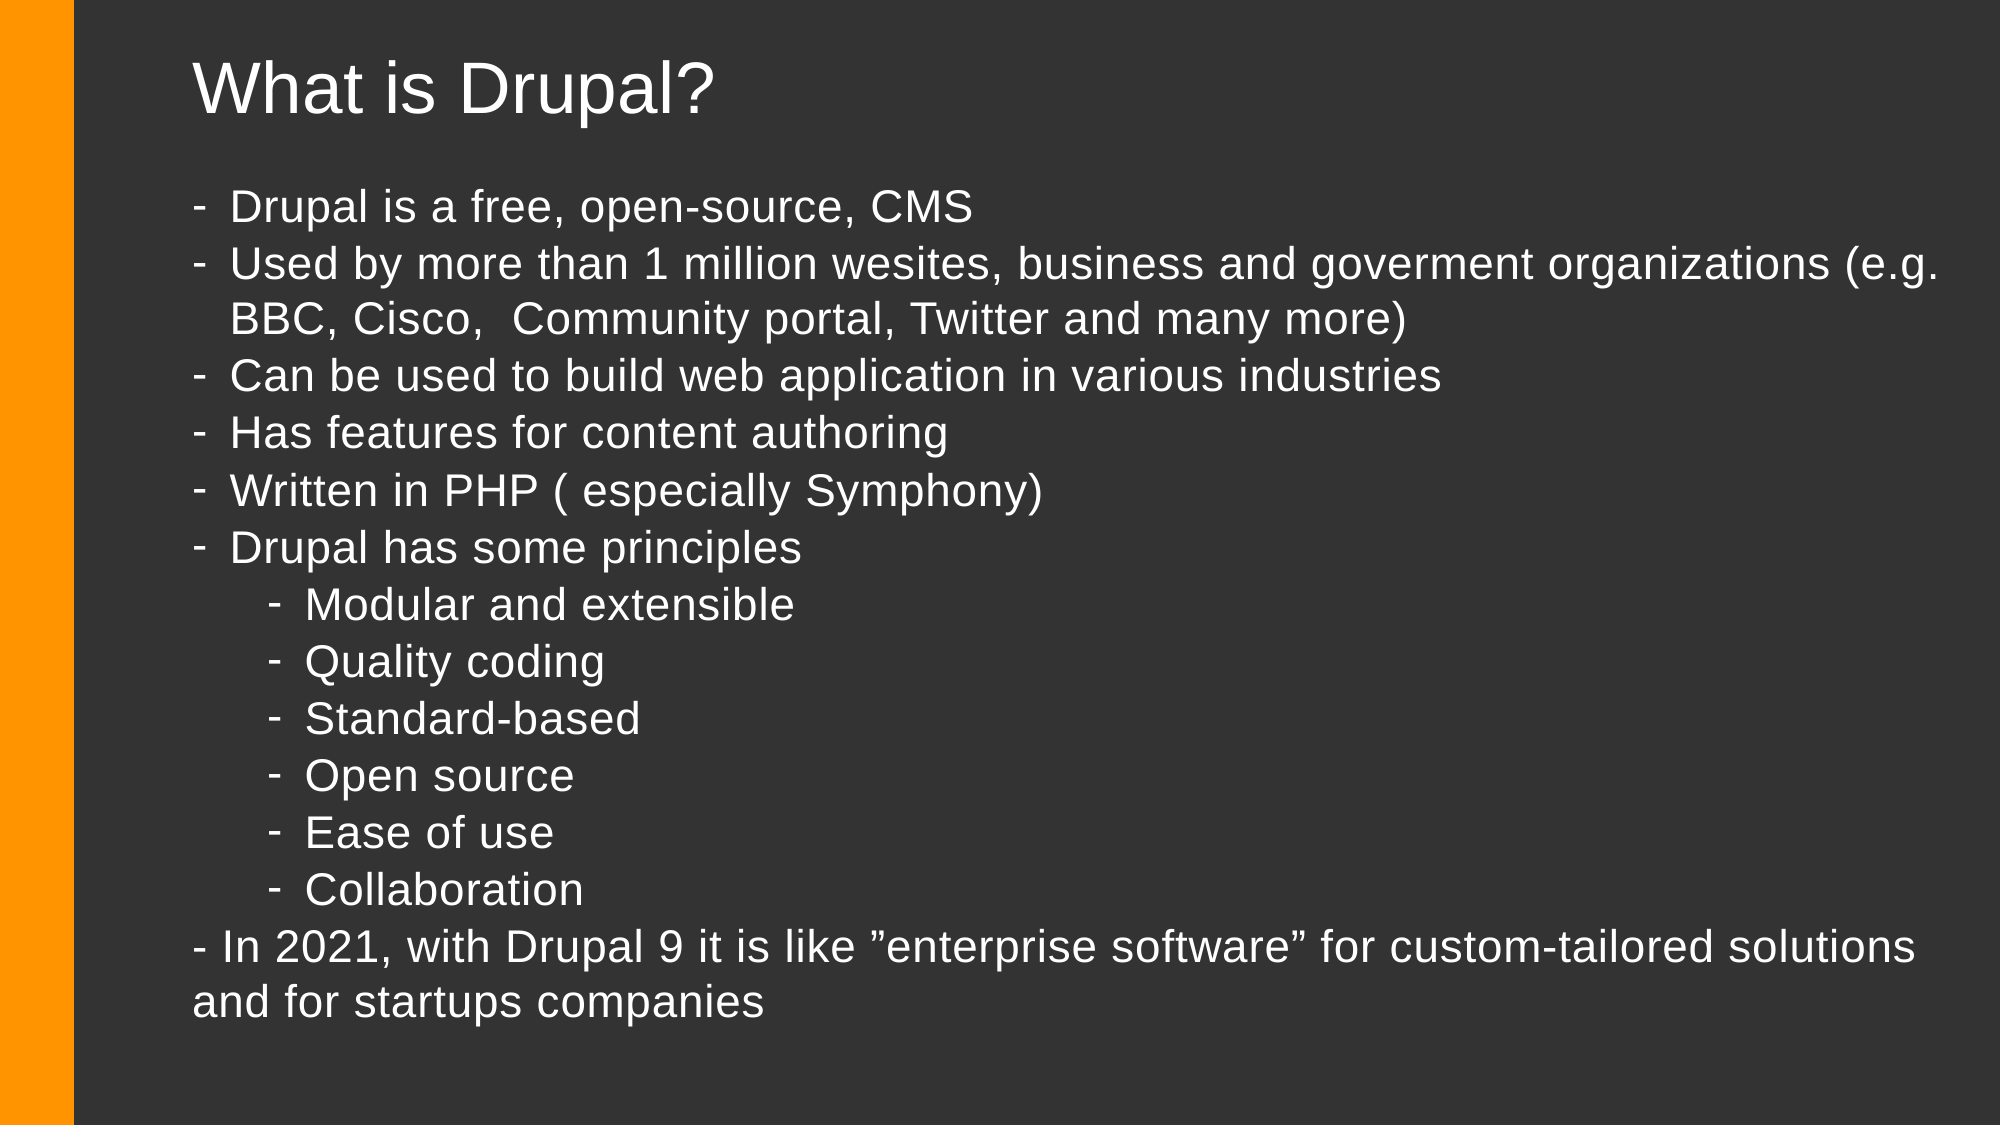

# What is Drupal?
Drupal is a free, open-source, CMS
Used by more than 1 million wesites, business and goverment organizations (e.g. BBC, Cisco,  Community portal, Twitter and many more)
Can be used to build web application in various industries
Has features for content authoring
Written in PHP ( especially Symphony)
Drupal has some principles
Modular and extensible
Quality coding
Standard-based
Open source
Ease of use
Collaboration
- In 2021, with Drupal 9 it is like ”enterprise software” for custom-tailored solutions and for startups companies